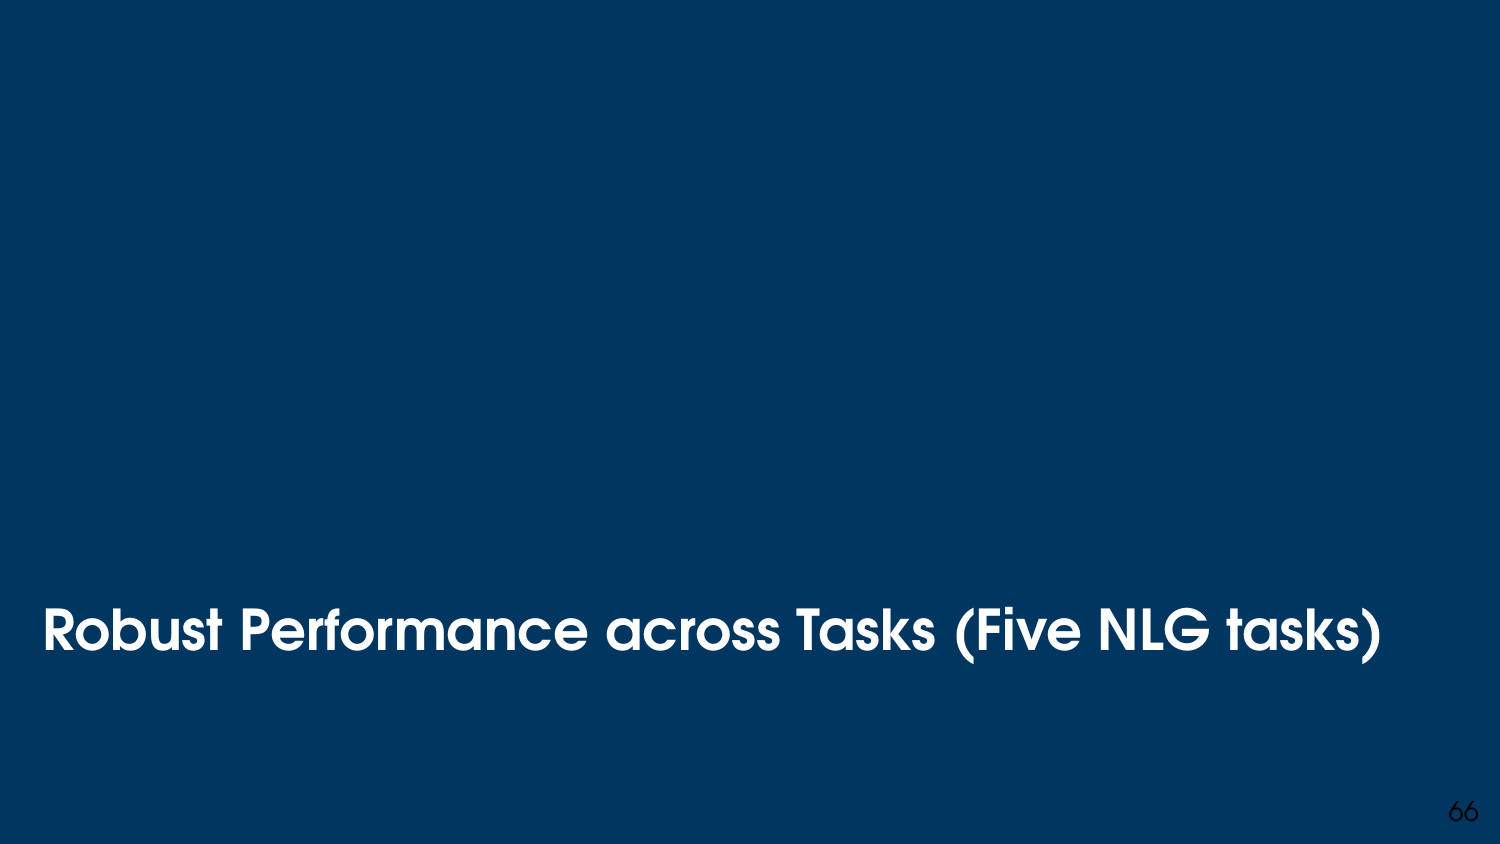

# Robust Performance across Tasks (Five NLG tasks)

66